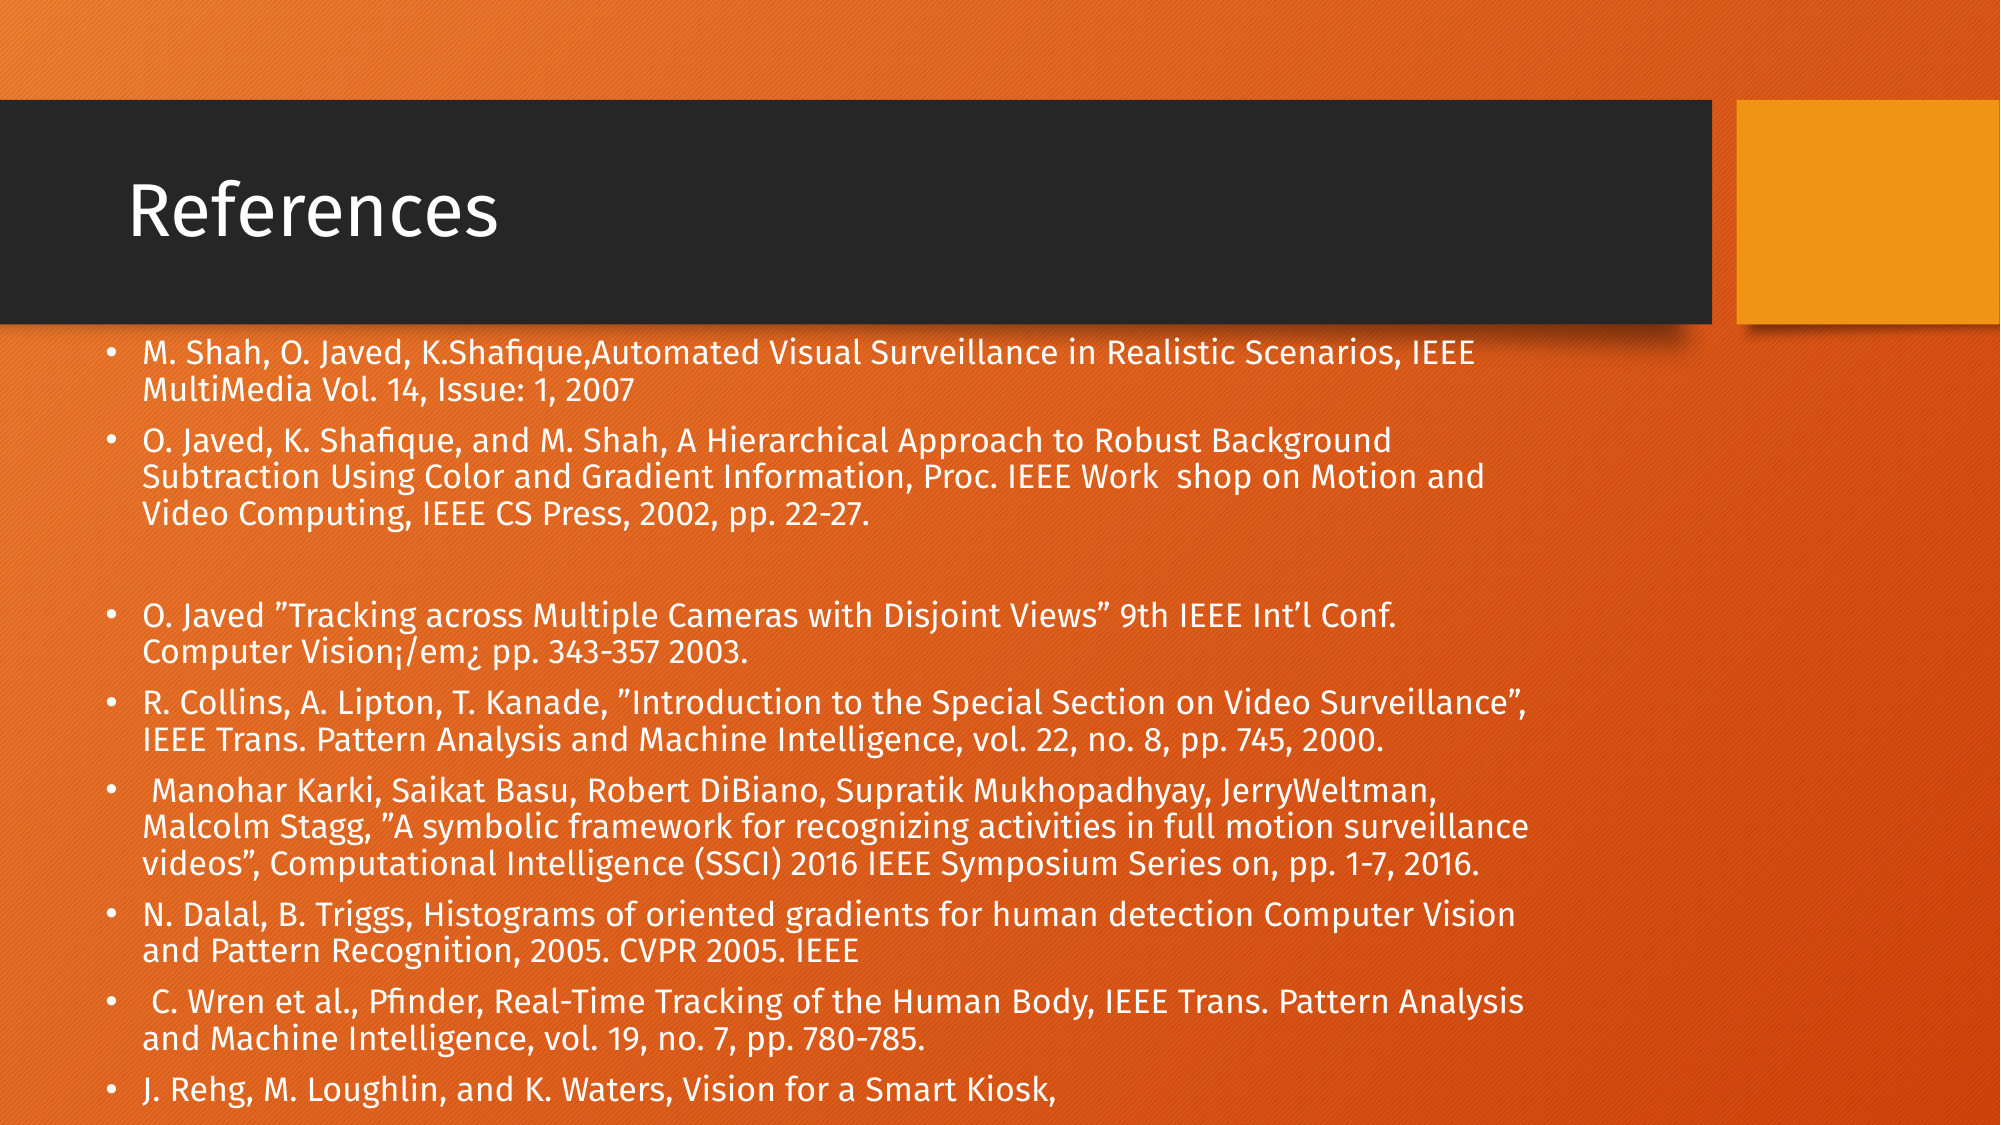

# References
M. Shah, O. Javed, K.Shafique,Automated Visual Surveillance in Realistic Scenarios, IEEE MultiMedia Vol. 14, Issue: 1, 2007
O. Javed, K. Shafique, and M. Shah, A Hierarchical Approach to Robust Background Subtraction Using Color and Gradient Information, Proc. IEEE Work  shop on Motion and Video Computing, IEEE CS Press, 2002, pp. 22-27.

O. Javed ”Tracking across Multiple Cameras with Disjoint Views” 9th IEEE Int’l Conf. Computer Vision¡/em¿ pp. 343-357 2003.
R. Collins, A. Lipton, T. Kanade, ”Introduction to the Special Section on Video Surveillance”, IEEE Trans. Pattern Analysis and Machine Intelligence, vol. 22, no. 8, pp. 745, 2000.
 Manohar Karki, Saikat Basu, Robert DiBiano, Supratik Mukhopadhyay, JerryWeltman, Malcolm Stagg, ”A symbolic framework for recognizing activities in full motion surveillance videos”, Computational Intelligence (SSCI) 2016 IEEE Symposium Series on, pp. 1-7, 2016.
N. Dalal, B. Triggs, Histograms of oriented gradients for human detection Computer Vision and Pattern Recognition, 2005. CVPR 2005. IEEE
 C. Wren et al., Pfinder, Real-Time Tracking of the Human Body, IEEE Trans. Pattern Analysis and Machine Intelligence, vol. 19, no. 7, pp. 780-785.
J. Rehg, M. Loughlin, and K. Waters, Vision for a Smart Kiosk,